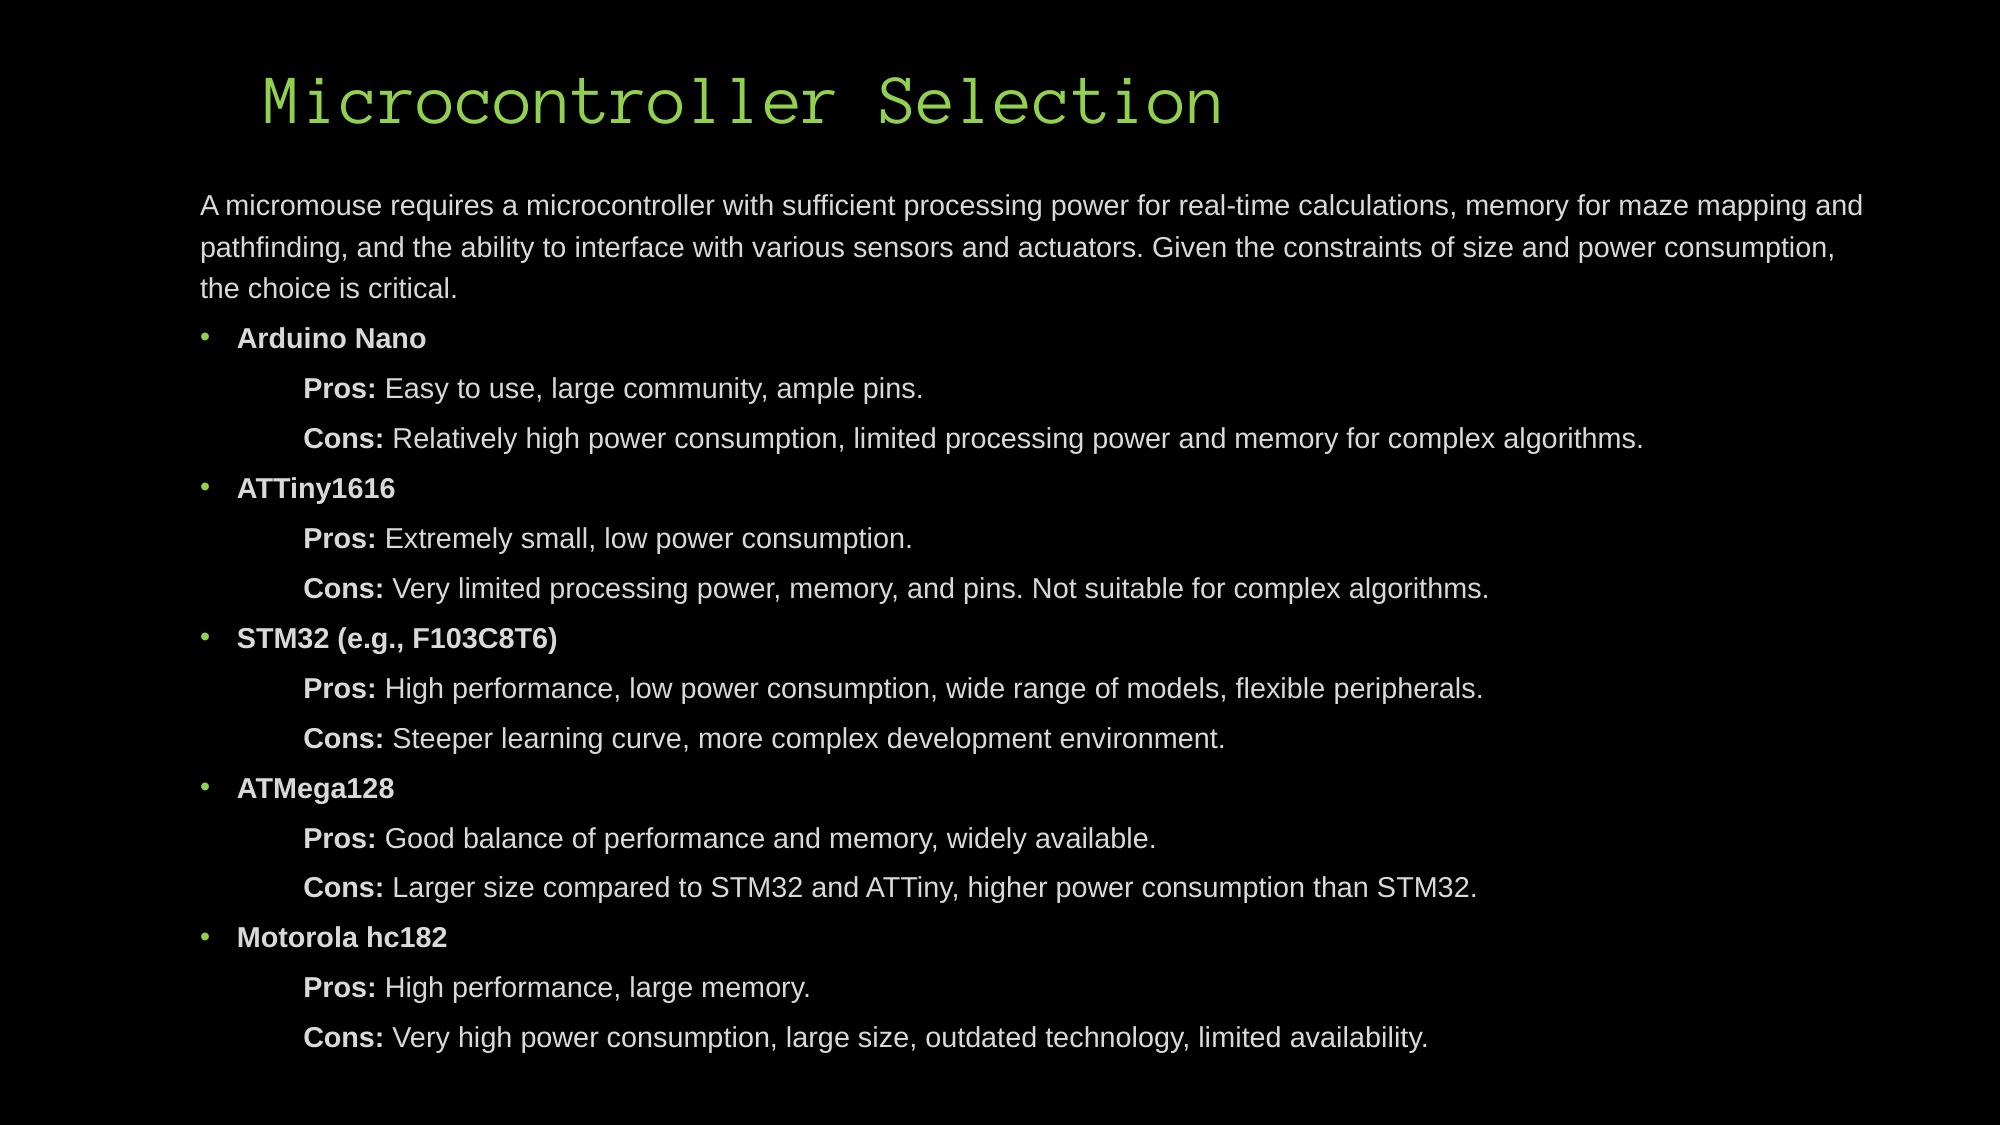

# Microcontroller Selection
A micromouse requires a microcontroller with sufficient processing power for real-time calculations, memory for maze mapping and pathfinding, and the ability to interface with various sensors and actuators. Given the constraints of size and power consumption, the choice is critical.
Arduino Nano
	Pros: Easy to use, large community, ample pins.
	Cons: Relatively high power consumption, limited processing power and memory for complex algorithms.
ATTiny1616
	Pros: Extremely small, low power consumption.
	Cons: Very limited processing power, memory, and pins. Not suitable for complex algorithms.
STM32 (e.g., F103C8T6)
	Pros: High performance, low power consumption, wide range of models, flexible peripherals.
	Cons: Steeper learning curve, more complex development environment.
ATMega128
	Pros: Good balance of performance and memory, widely available.
	Cons: Larger size compared to STM32 and ATTiny, higher power consumption than STM32.
Motorola hc182
	Pros: High performance, large memory.
	Cons: Very high power consumption, large size, outdated technology, limited availability.